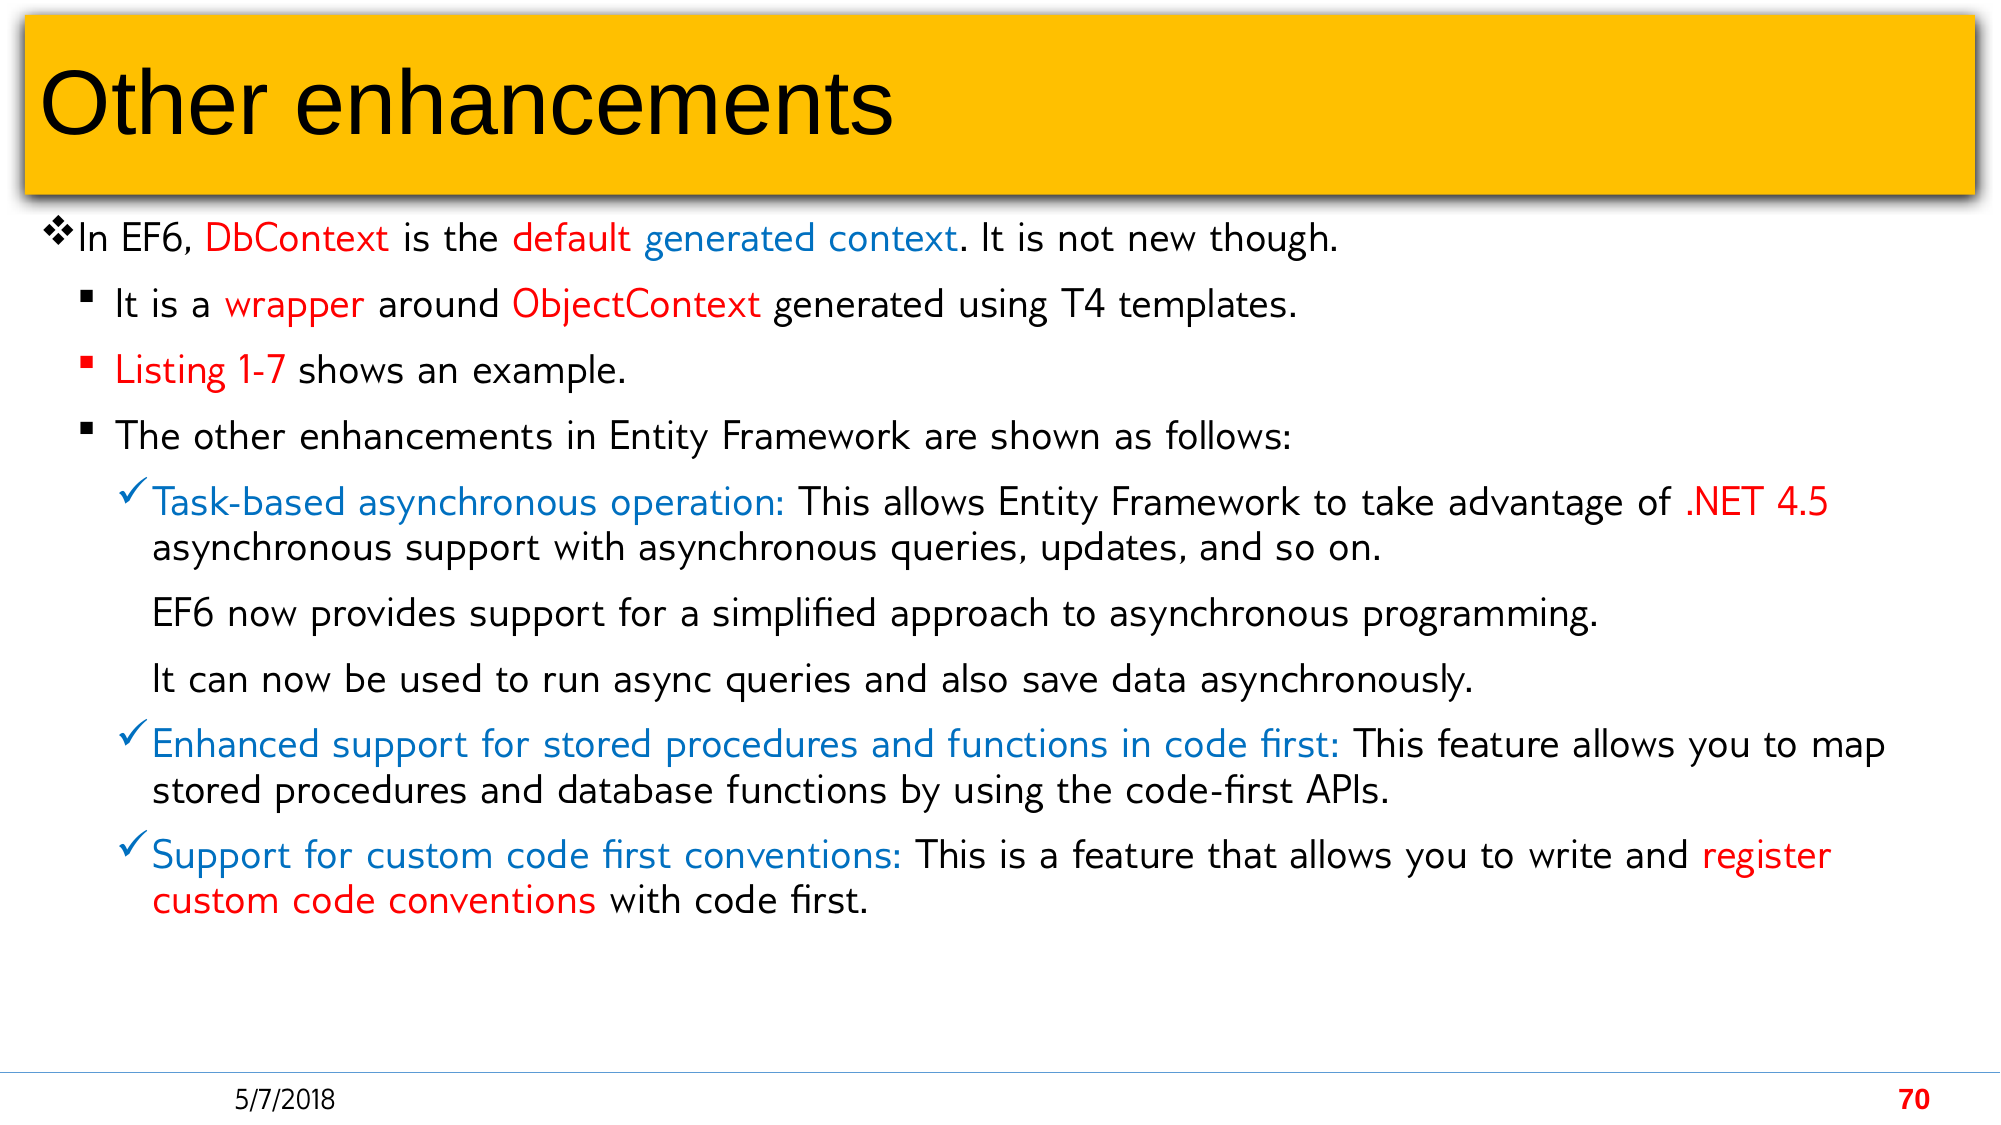

# Other enhancements
In EF6, DbContext is the default generated context. It is not new though.
It is a wrapper around ObjectContext generated using T4 templates.
Listing 1-7 shows an example.
The other enhancements in Entity Framework are shown as follows:
Task-based asynchronous operation: This allows Entity Framework to take advantage of .NET 4.5 asynchronous support with asynchronous queries, updates, and so on.
EF6 now provides support for a simplified approach to asynchronous programming.
It can now be used to run async queries and also save data asynchronously.
Enhanced support for stored procedures and functions in code first: This feature allows you to map stored procedures and database functions by using the code-first APIs.
Support for custom code first conventions: This is a feature that allows you to write and register custom code conventions with code first.
5/7/2018
70